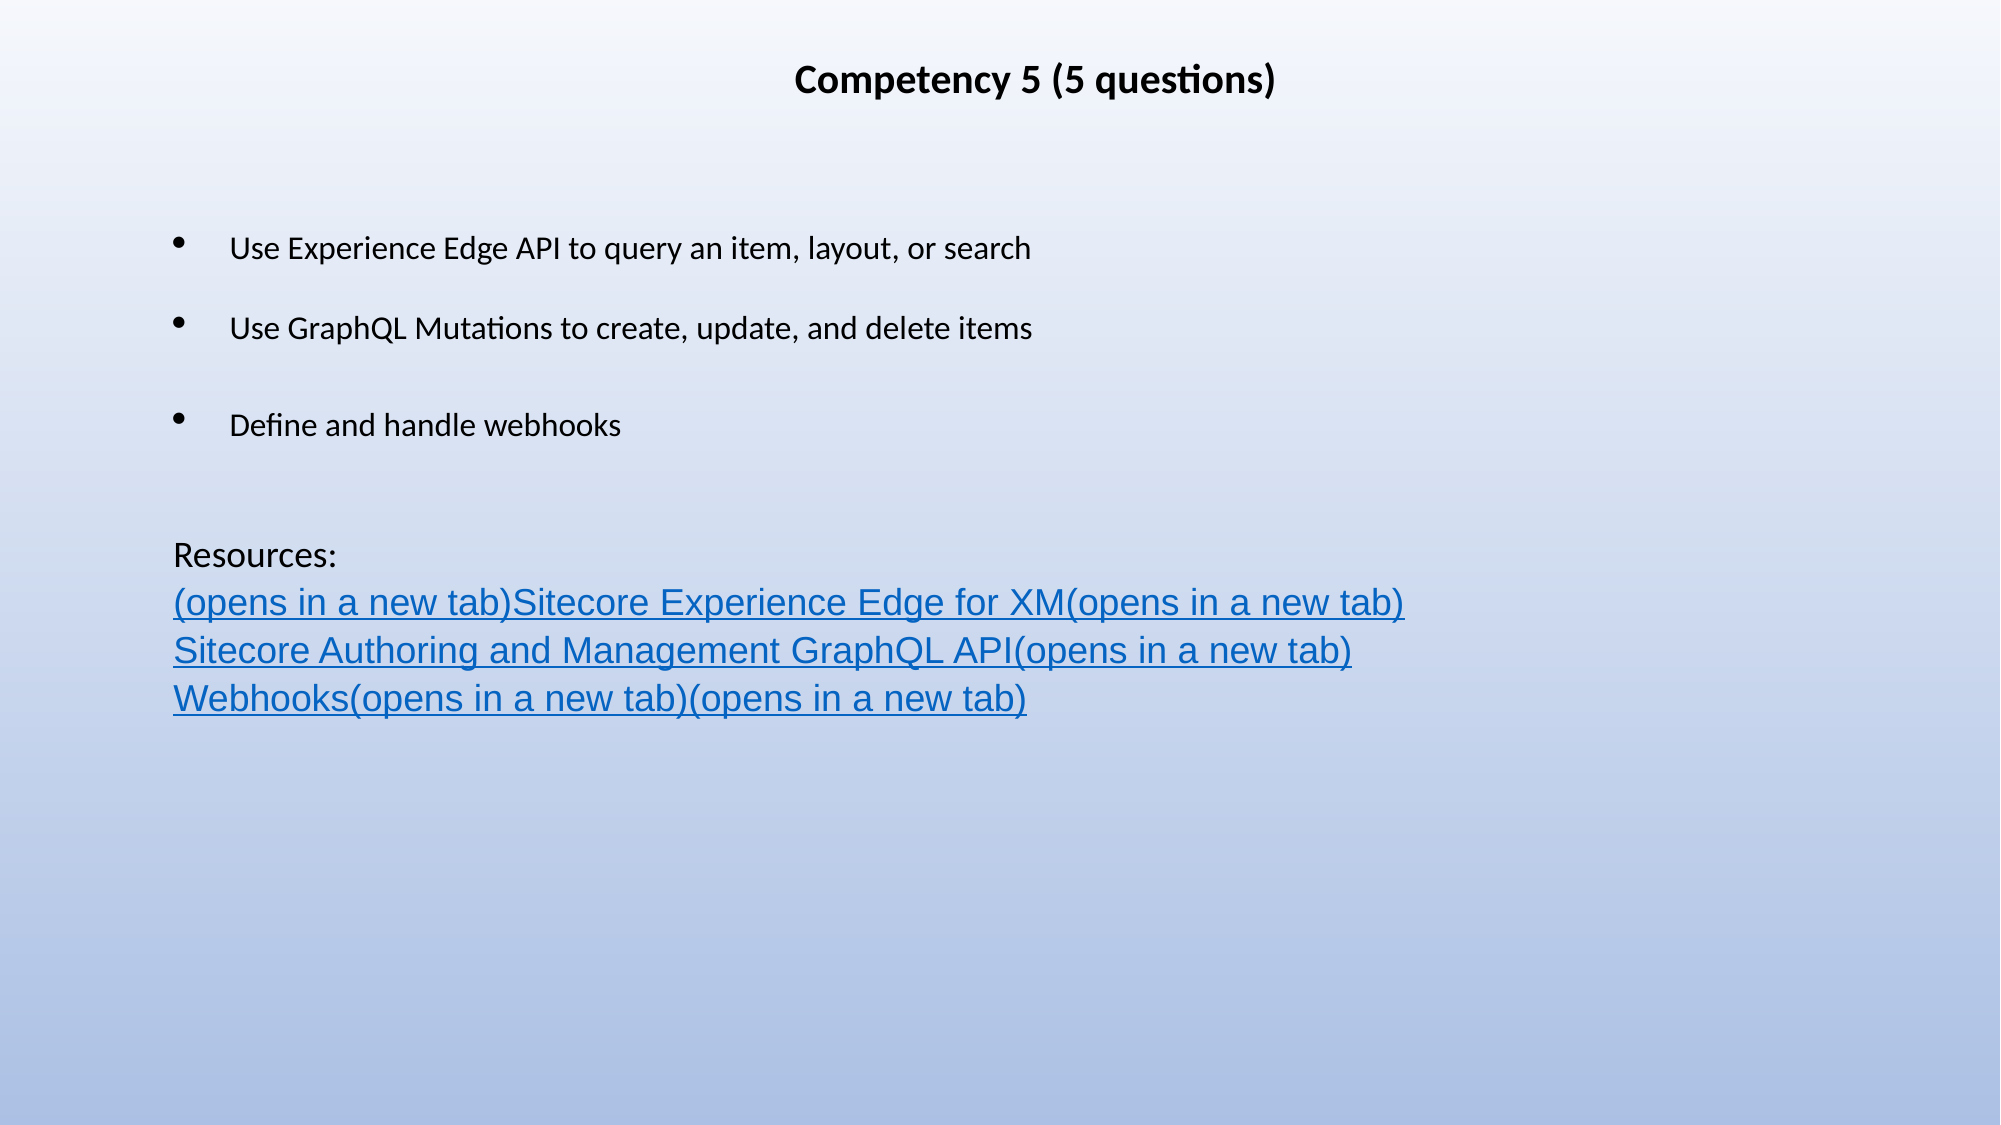

Competency 5 (5 questions)
Use Experience Edge API to query an item, layout, or search
Use GraphQL Mutations to create, update, and delete items
Define and handle webhooks

Resources:
(opens in a new tab)Sitecore Experience Edge for XM(opens in a new tab)
Sitecore Authoring and Management GraphQL API(opens in a new tab)
Webhooks(opens in a new tab)(opens in a new tab)